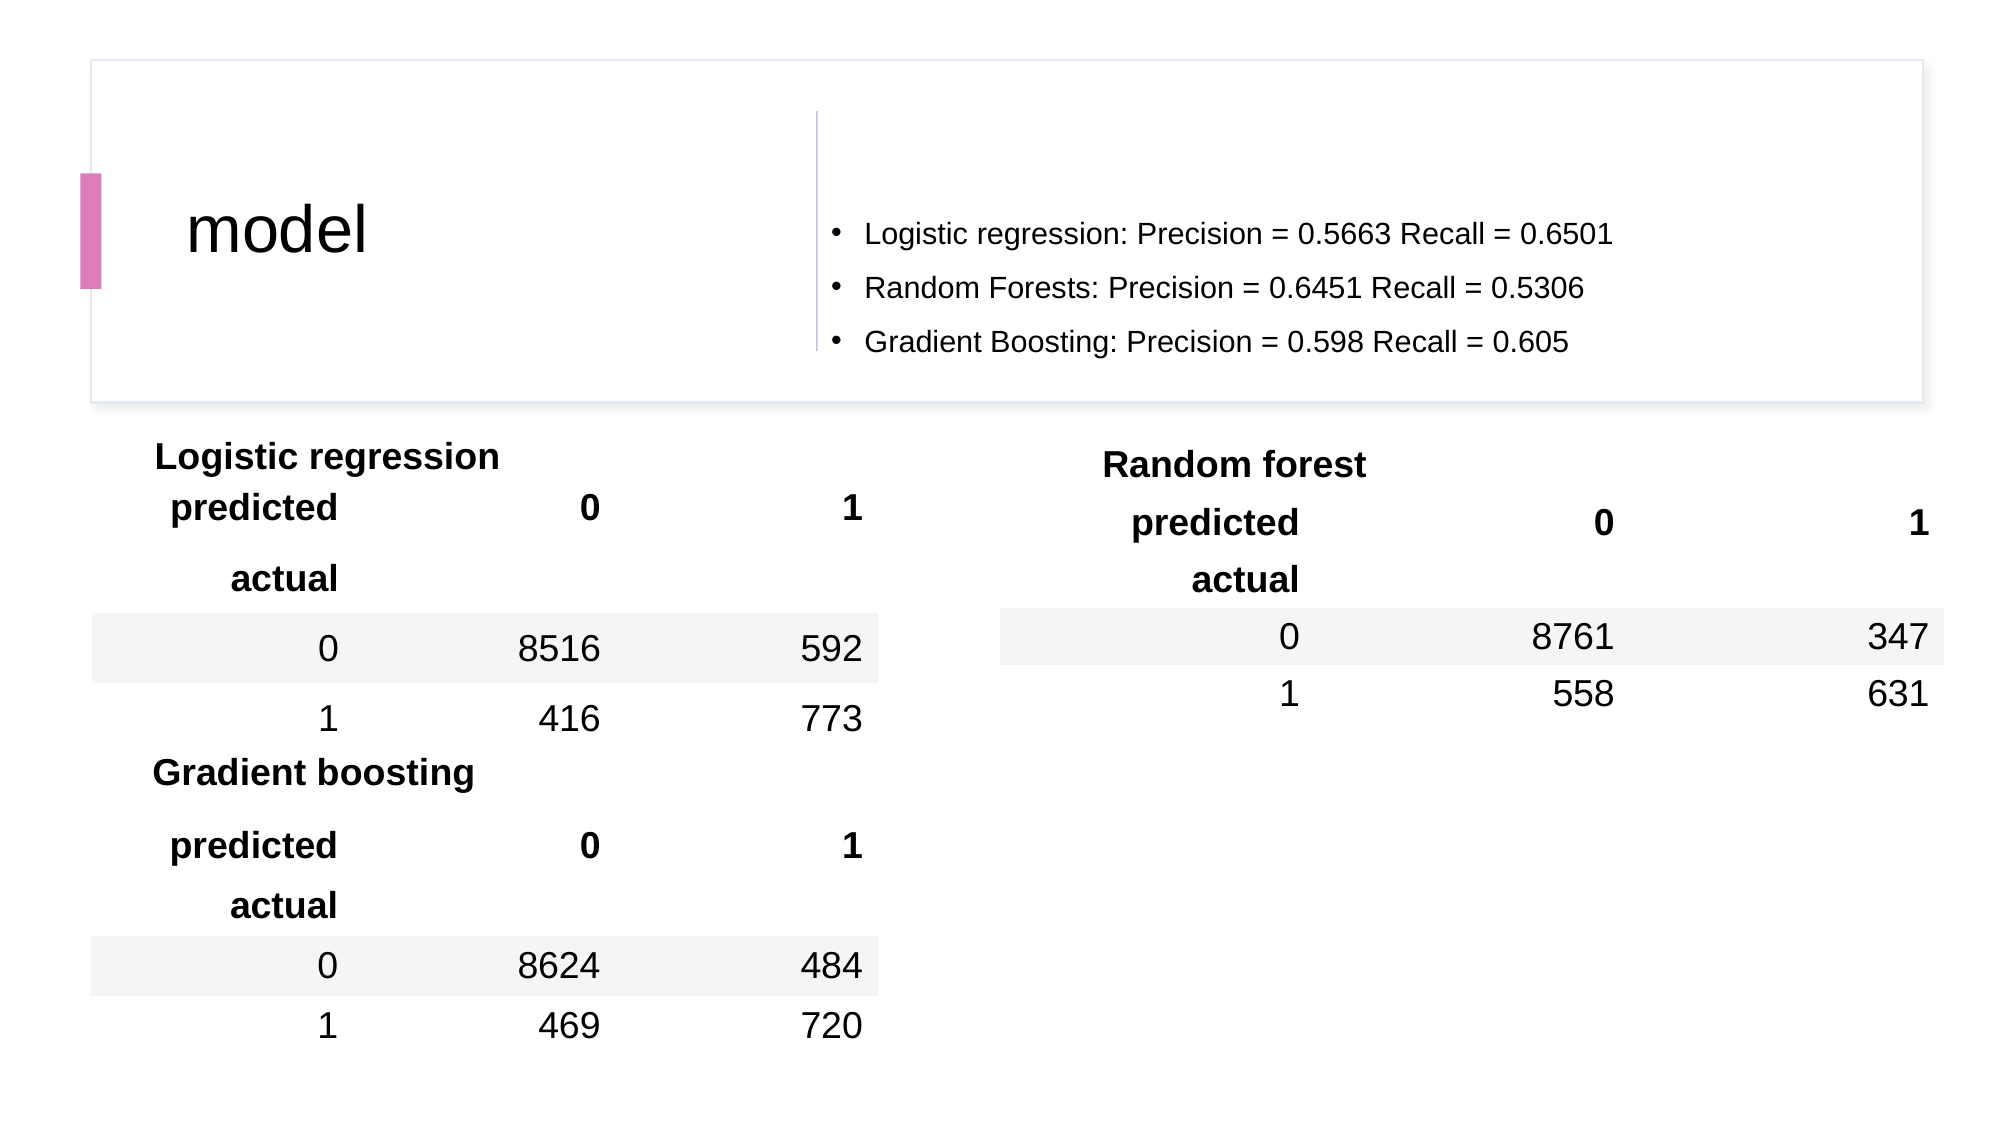

# model

Logistic regression: Precision = 0.5663 Recall = 0.6501
Random Forests: Precision = 0.6451 Recall = 0.5306
Gradient Boosting: Precision = 0.598 Recall = 0.605

Logistic regression
Random forest
| predicted | 0 | 1 |
| --- | --- | --- |
| actual |  |  |
| 0 | 8516 | 592 |
| 1 | 416 | 773 |
| predicted | 0 | 1 |
| --- | --- | --- |
| actual |  |  |
| 0 | 8761 | 347 |
| 1 | 558 | 631 |
Gradient boosting
| predicted | 0 | 1 |
| --- | --- | --- |
| actual |  |  |
| 0 | 8624 | 484 |
| 1 | 469 | 720 |